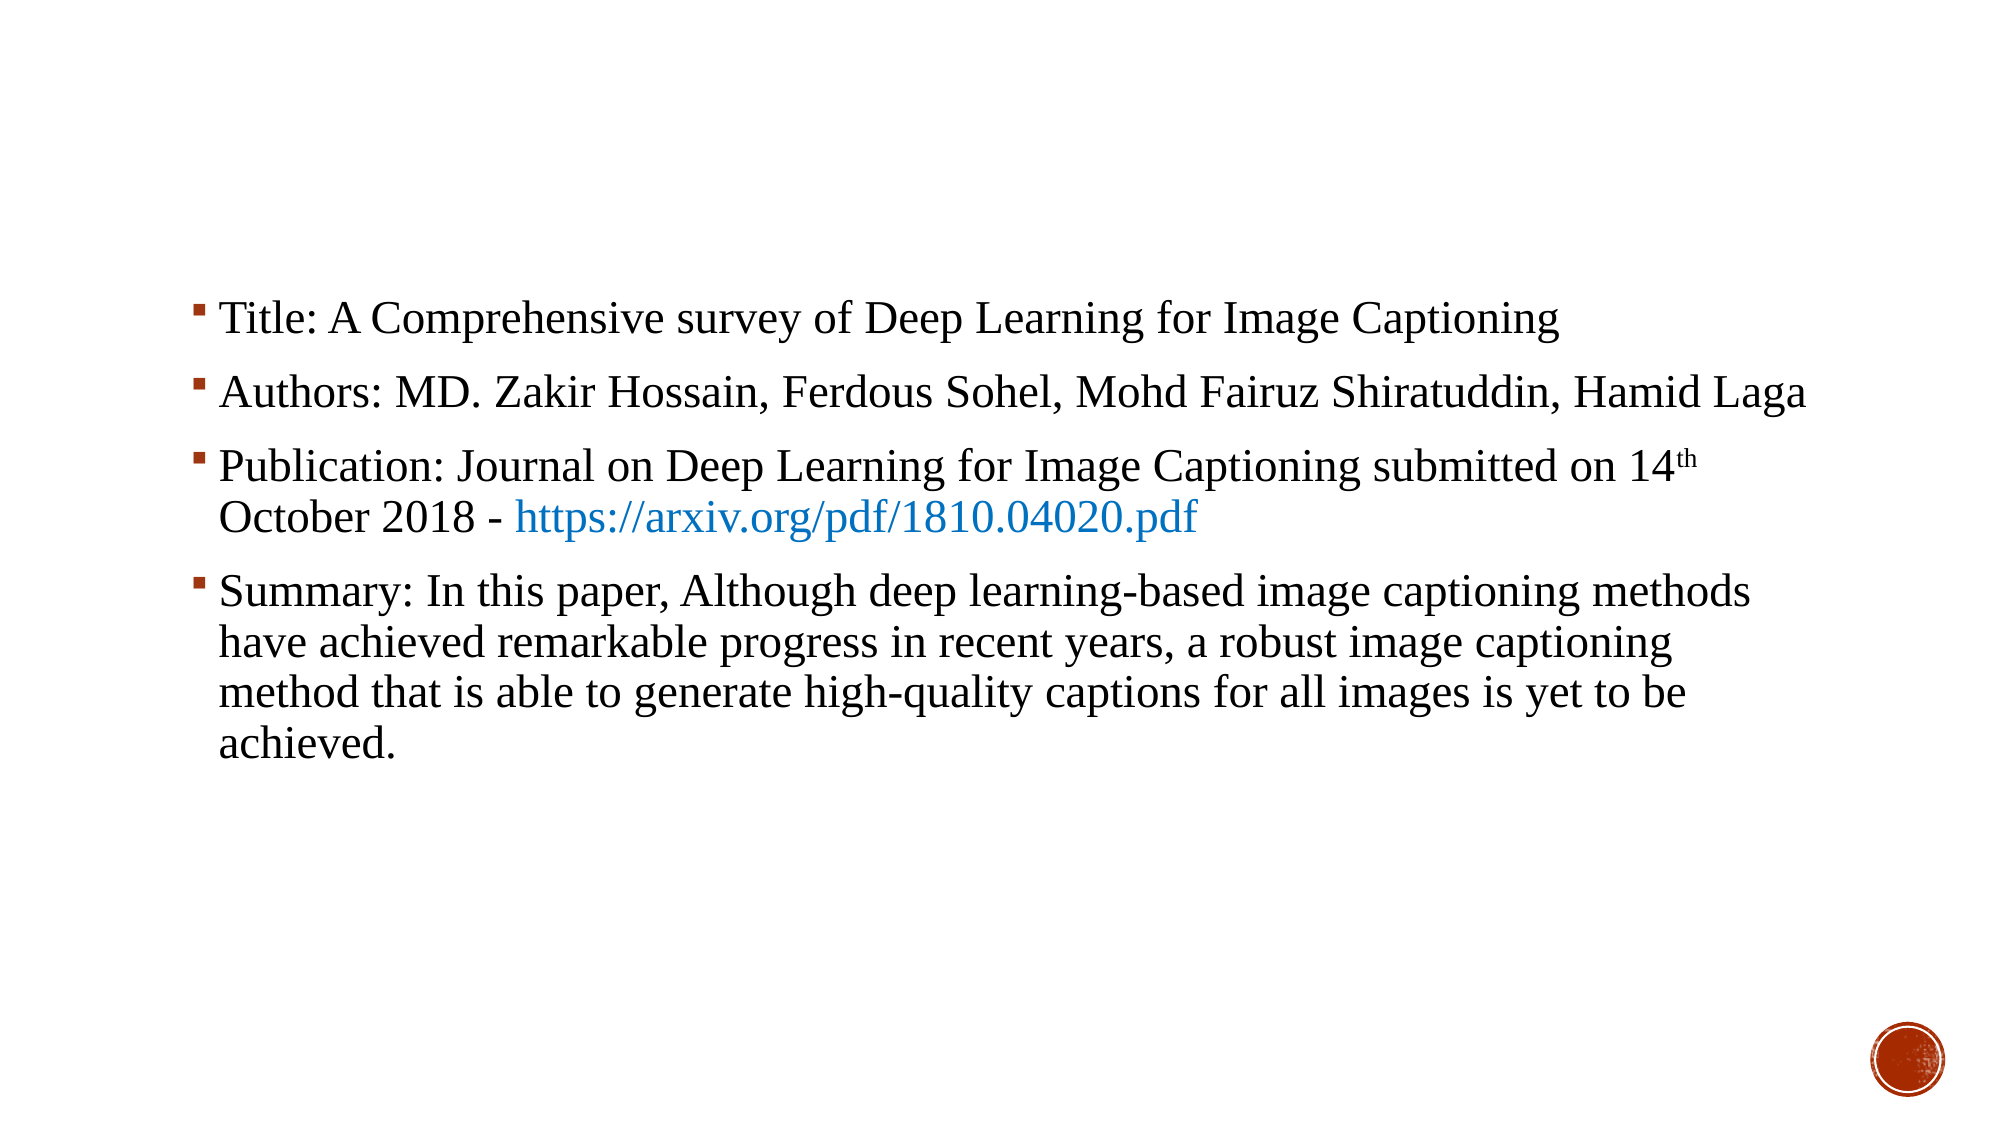

Title: A Comprehensive survey of Deep Learning for Image Captioning
Authors: MD. Zakir Hossain, Ferdous Sohel, Mohd Fairuz Shiratuddin, Hamid Laga
Publication: Journal on Deep Learning for Image Captioning submitted on 14th October 2018 - https://arxiv.org/pdf/1810.04020.pdf
Summary: In this paper, Although deep learning-based image captioning methods have achieved remarkable progress in recent years, a robust image captioning method that is able to generate high-quality captions for all images is yet to be achieved.